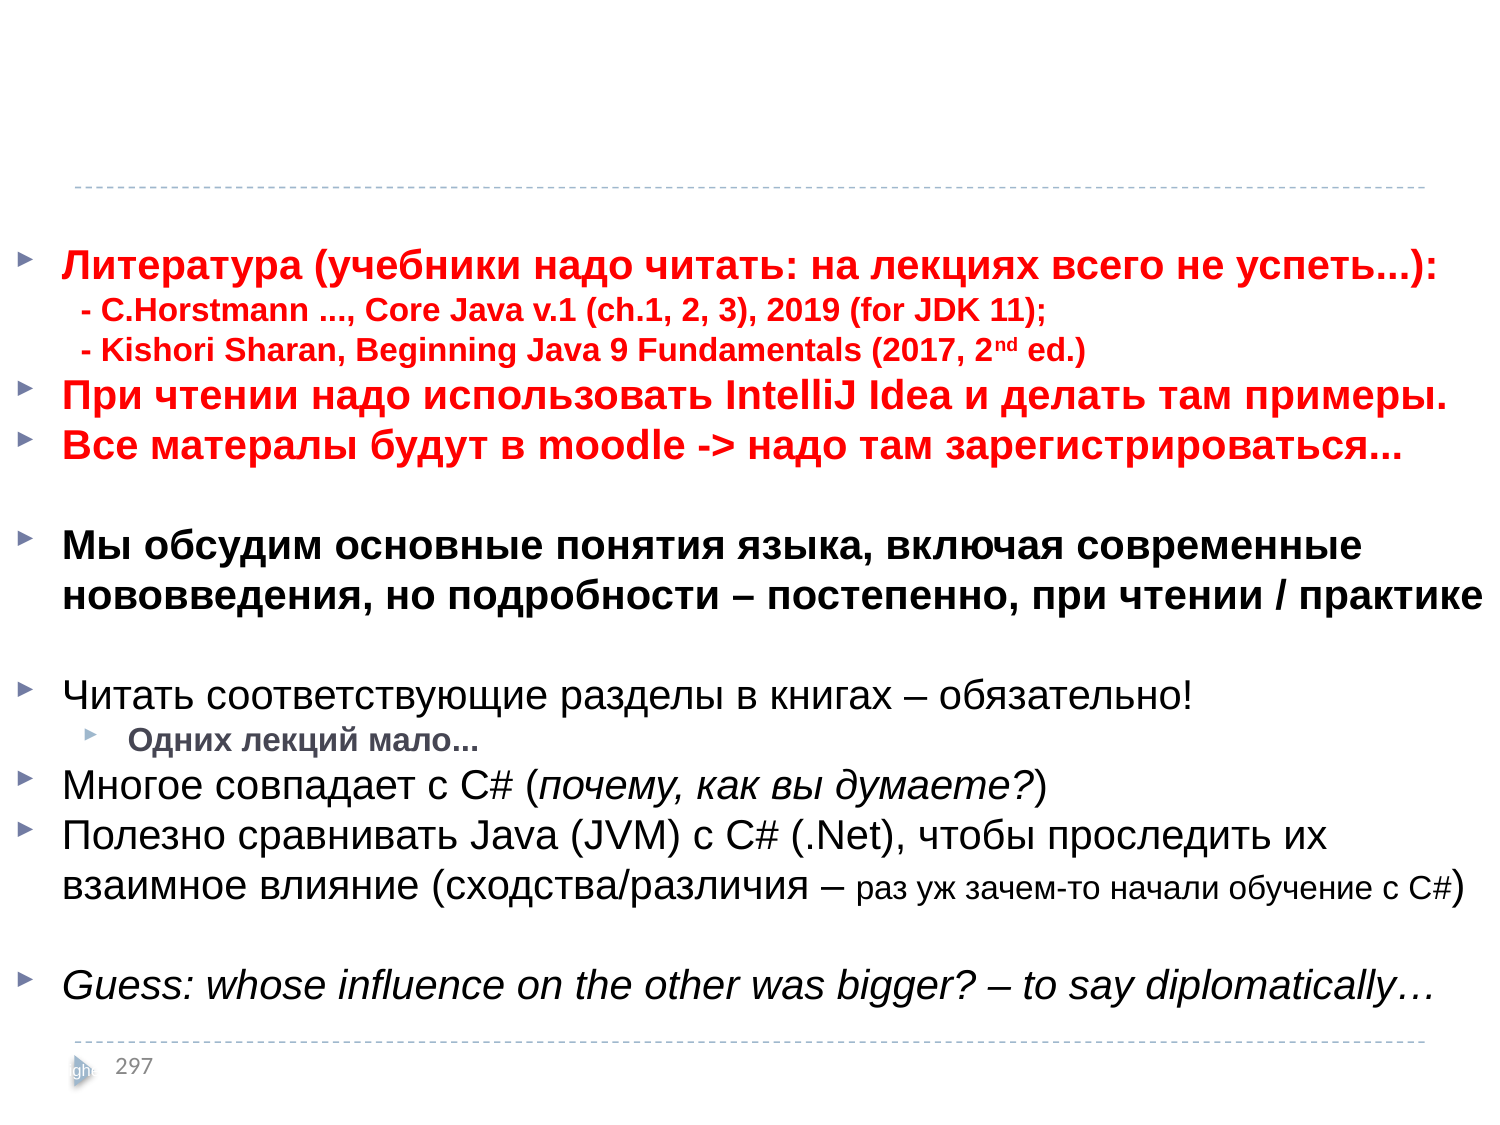

Литература (учебники надо читать: на лекциях всего не успеть...):
- C.Horstmann ..., Core Java v.1 (ch.1, 2, 3), 2019 (for JDK 11);
- Kishori Sharan, Beginning Java 9 Fundamentals (2017, 2nd ed.)
При чтении надо использовать IntelliJ Idea и делать там примеры.
Все матералы будут в moodle -> надо там зарегистрироваться...

Мы обсудим основные понятия языка, включая современные нововведения, но подробности – постепенно, при чтении / практике

Читать соответствующие разделы в книгах – обязательно!
Одних лекций мало...
Многое совпадает с C# (почему, как вы думаете?)
Полезно сравнивать Java (JVM) с C# (.Net), чтобы проследить их взаимное влияние (сходства/различия – раз уж зачем-то начали обучение с С#)

Guess: whose influence on the other was bigger? – to say diplomatically…

Brief “history” of the course & its organization

photo
photo
photo
297
Higher School of Economics , Moscow, 2015 – 2016